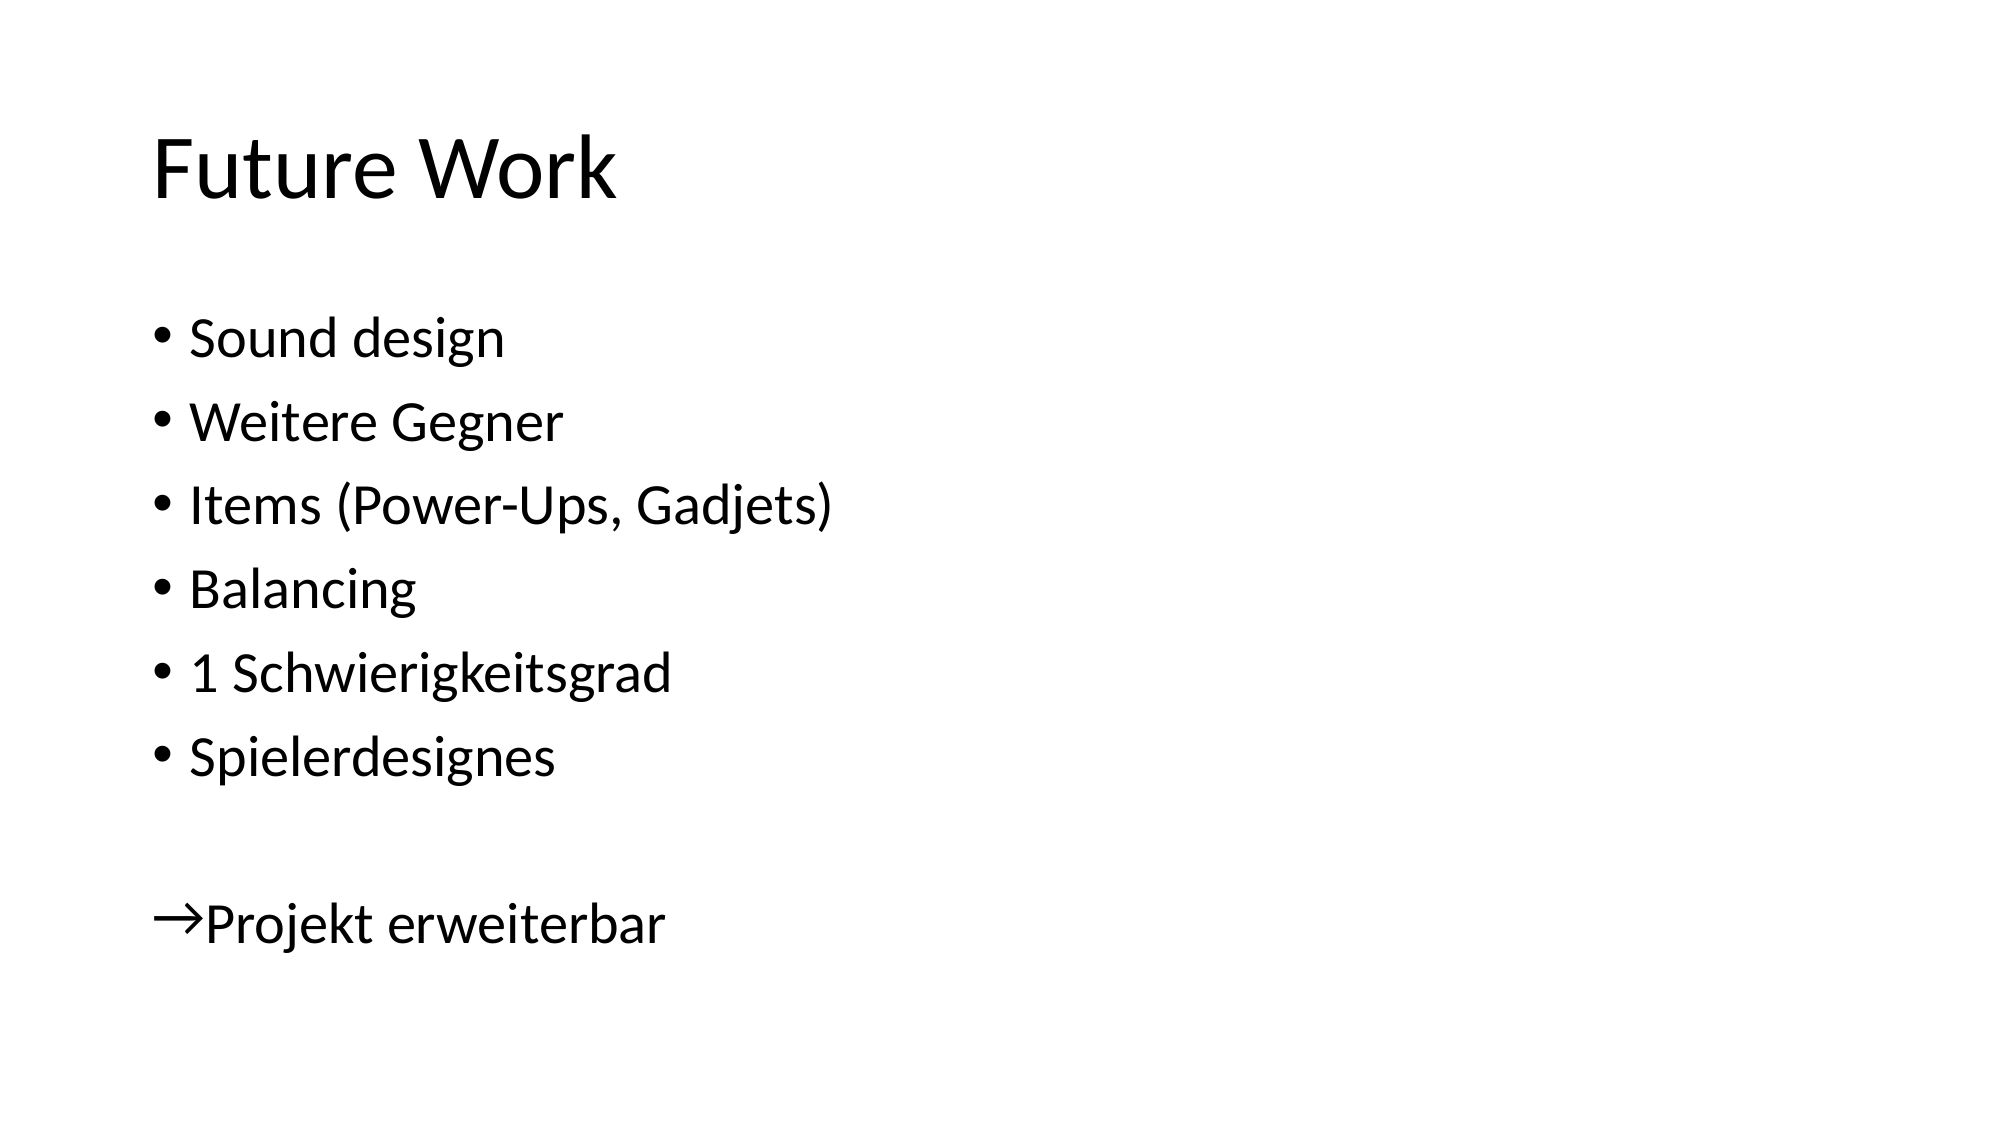

# Future Work
Sound design
Weitere Gegner
Items (Power-Ups, Gadjets)
Balancing
1 Schwierigkeitsgrad
Spielerdesignes

Projekt erweiterbar